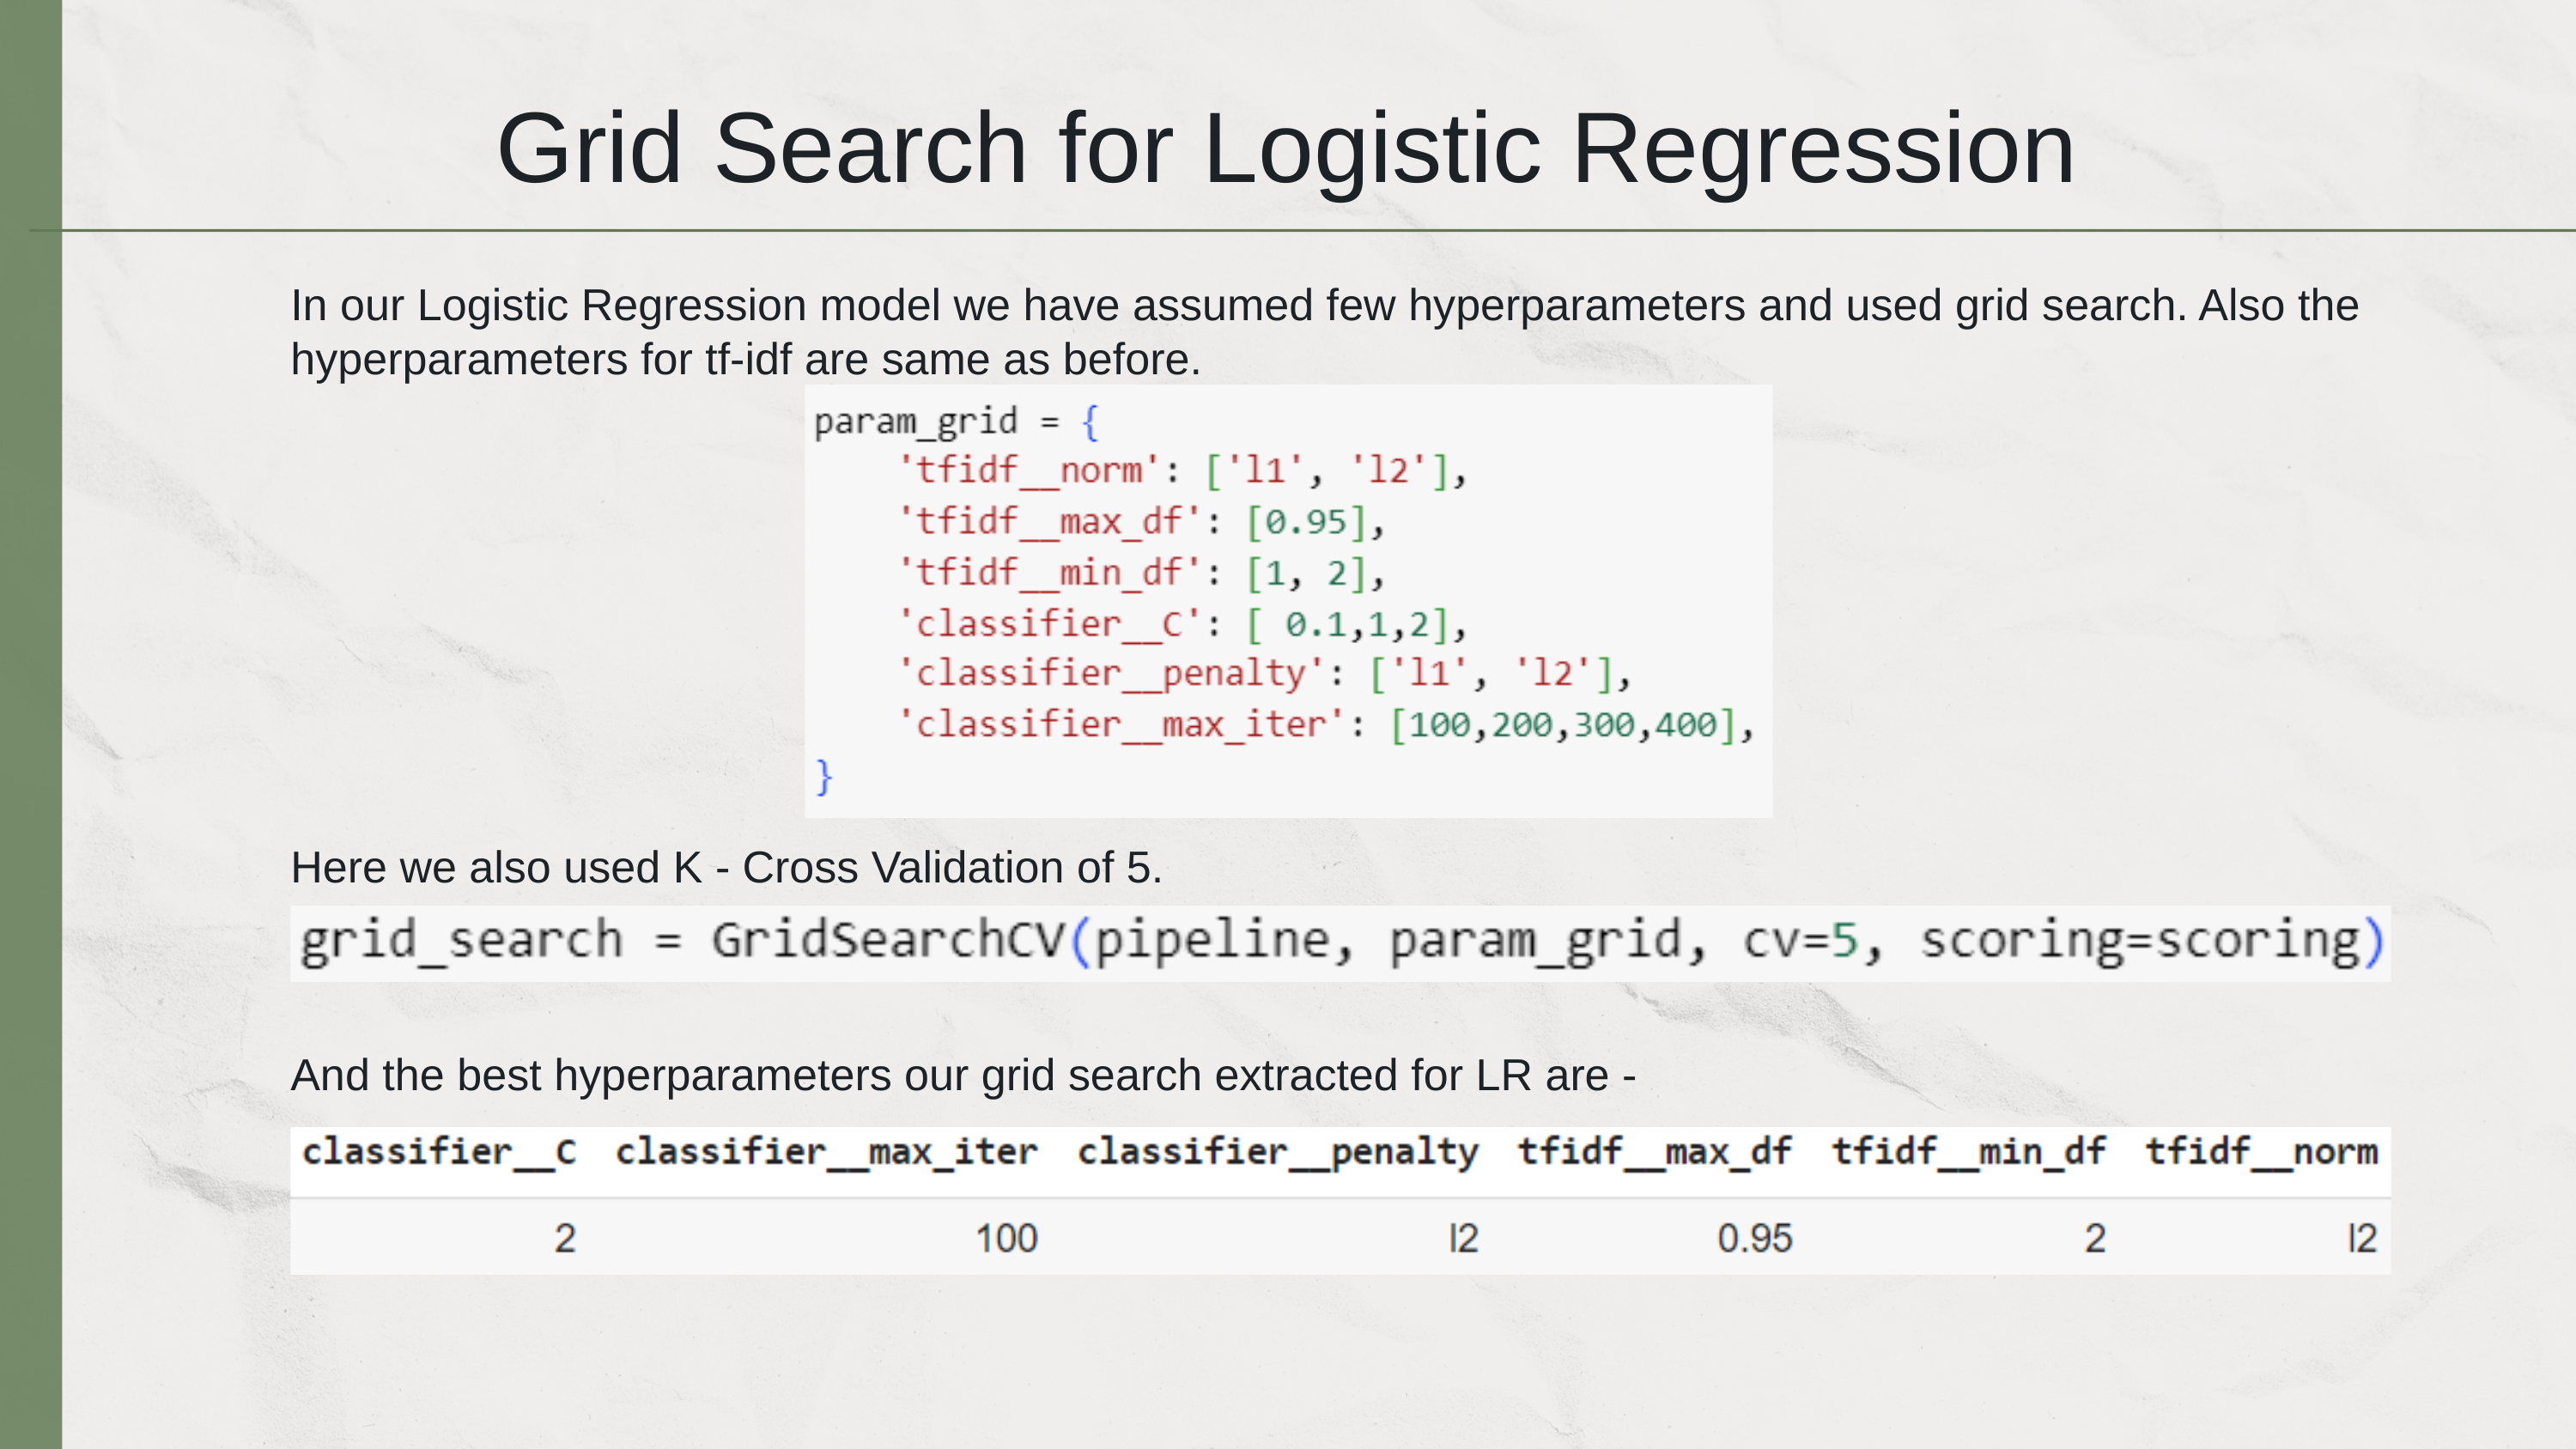

Grid Search for Logistic Regression

In our Logistic Regression model we have assumed few hyperparameters and used grid search. Also the hyperparameters for tf-idf are same as before.

Here we also used K - Cross Validation of 5.

And the best hyperparameters our grid search extracted for LR are -